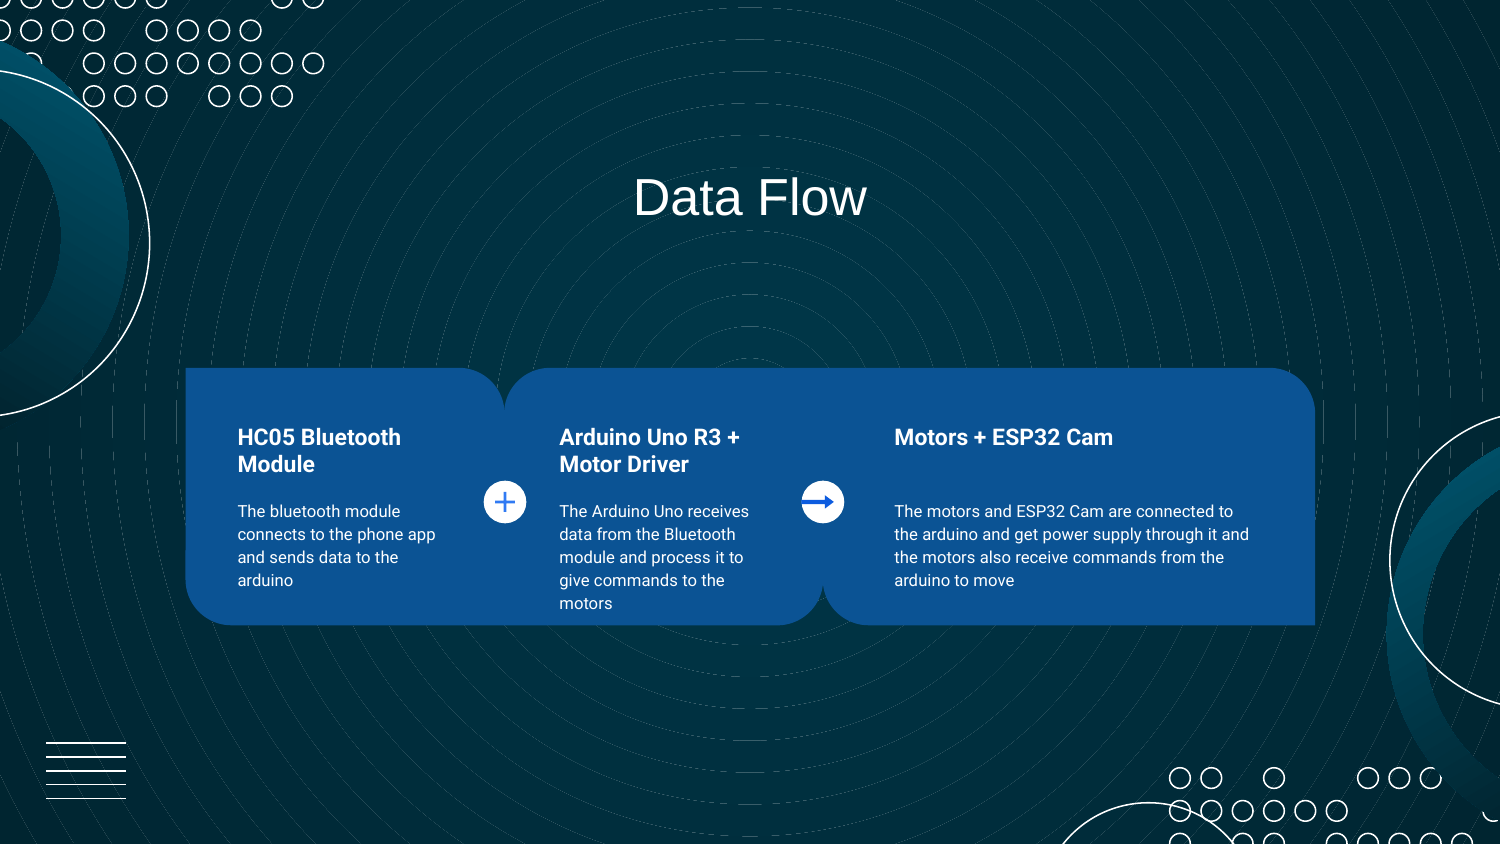

Data Flow

HC05 Bluetooth Module
The bluetooth module connects to the phone app and sends data to the arduino

Arduino Uno R3 + Motor Driver

The Arduino Uno receives data from the Bluetooth module and process it to give commands to the motors

Motors + ESP32 Cam
The motors and ESP32 Cam are connected to the arduino and get power supply through it and the motors also receive commands from the arduino to move